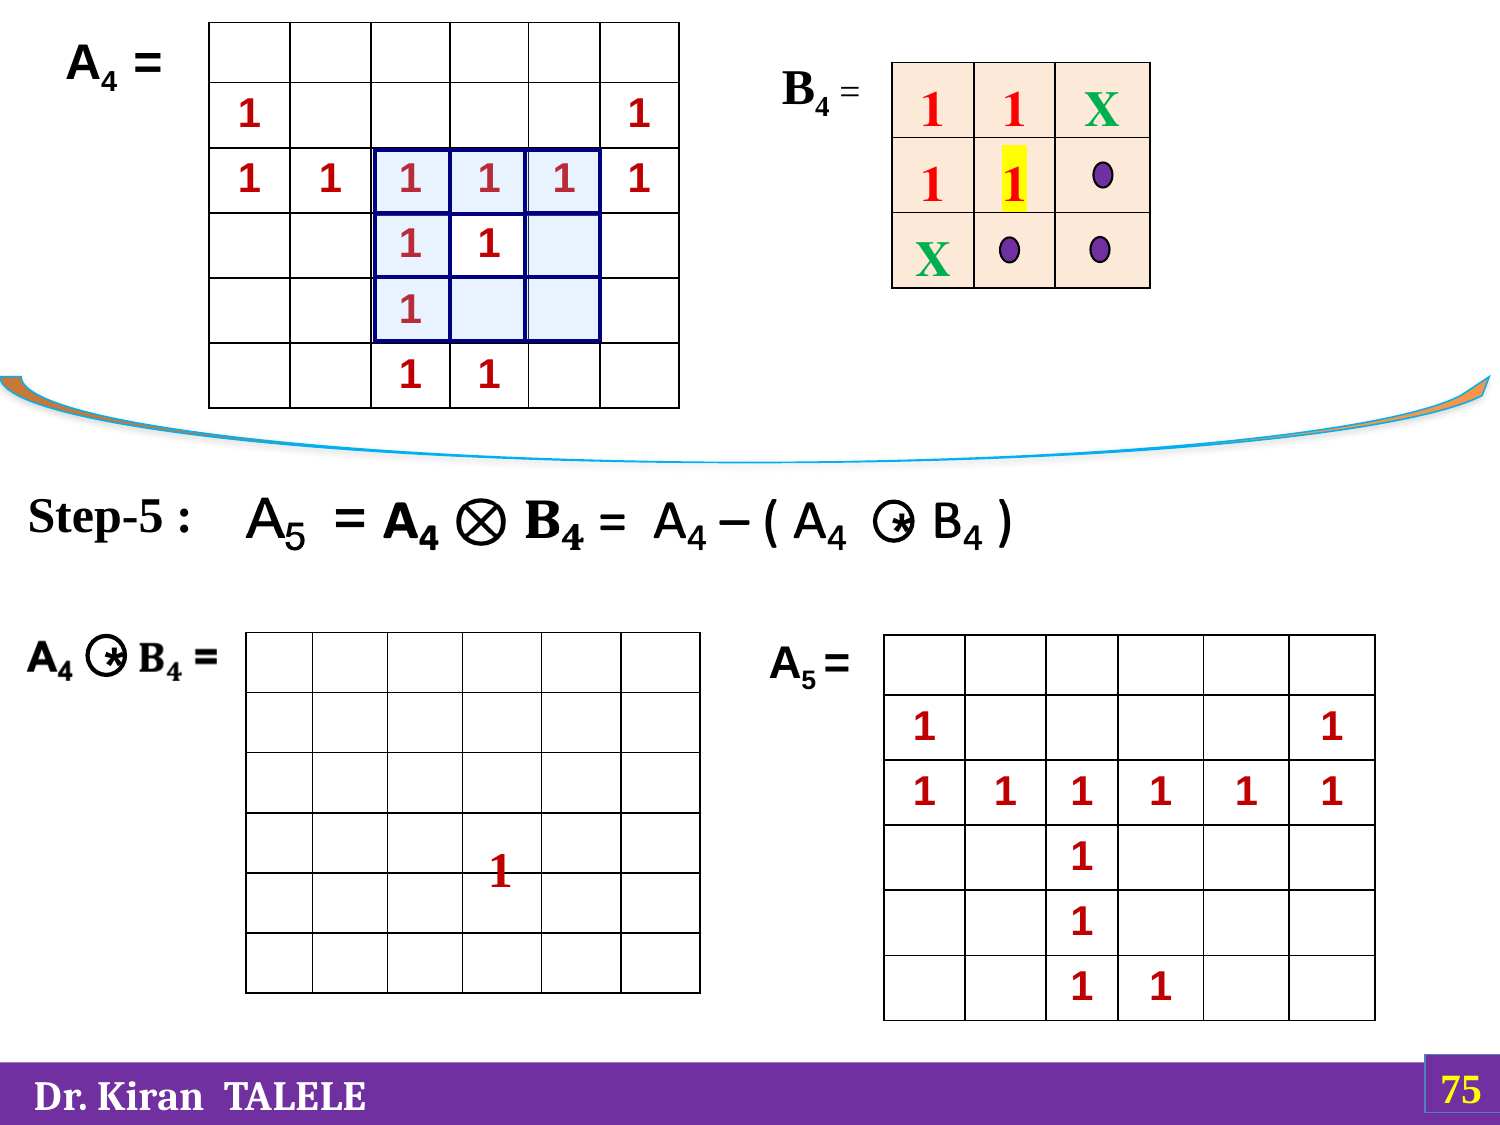

A4  =
|  |  |  |  |  |  |
| --- | --- | --- | --- | --- | --- |
| 1 |  |  |  |  | 1 |
| 1 | 1 | 1 | 1 | 1 | 1 |
|  |  | 1 | 1 |  |  |
|  |  | 1 |  |  |  |
|  |  | 1 | 1 |  |  |
B4 =
| 1 | 1 | X |
| --- | --- | --- |
| 1 | 1 |  |
| X |  |  |

Step-5 :

*

*
A5 =
|  |  |  |  |  |  |
| --- | --- | --- | --- | --- | --- |
|  |  |  |  |  |  |
|  |  |  |  |  |  |
|  |  |  |  |  |  |
|  |  |  |  |  |  |
|  |  |  |  |  |  |
|  |  |  |  |  |  |
| --- | --- | --- | --- | --- | --- |
| 1 |  |  |  |  | 1 |
| 1 | 1 | 1 | 1 | 1 | 1 |
|  |  | 1 |  |  |  |
|  |  | 1 |  |  |  |
|  |  | 1 | 1 |  |  |
 1
75
  Dr. Kiran  TALELE